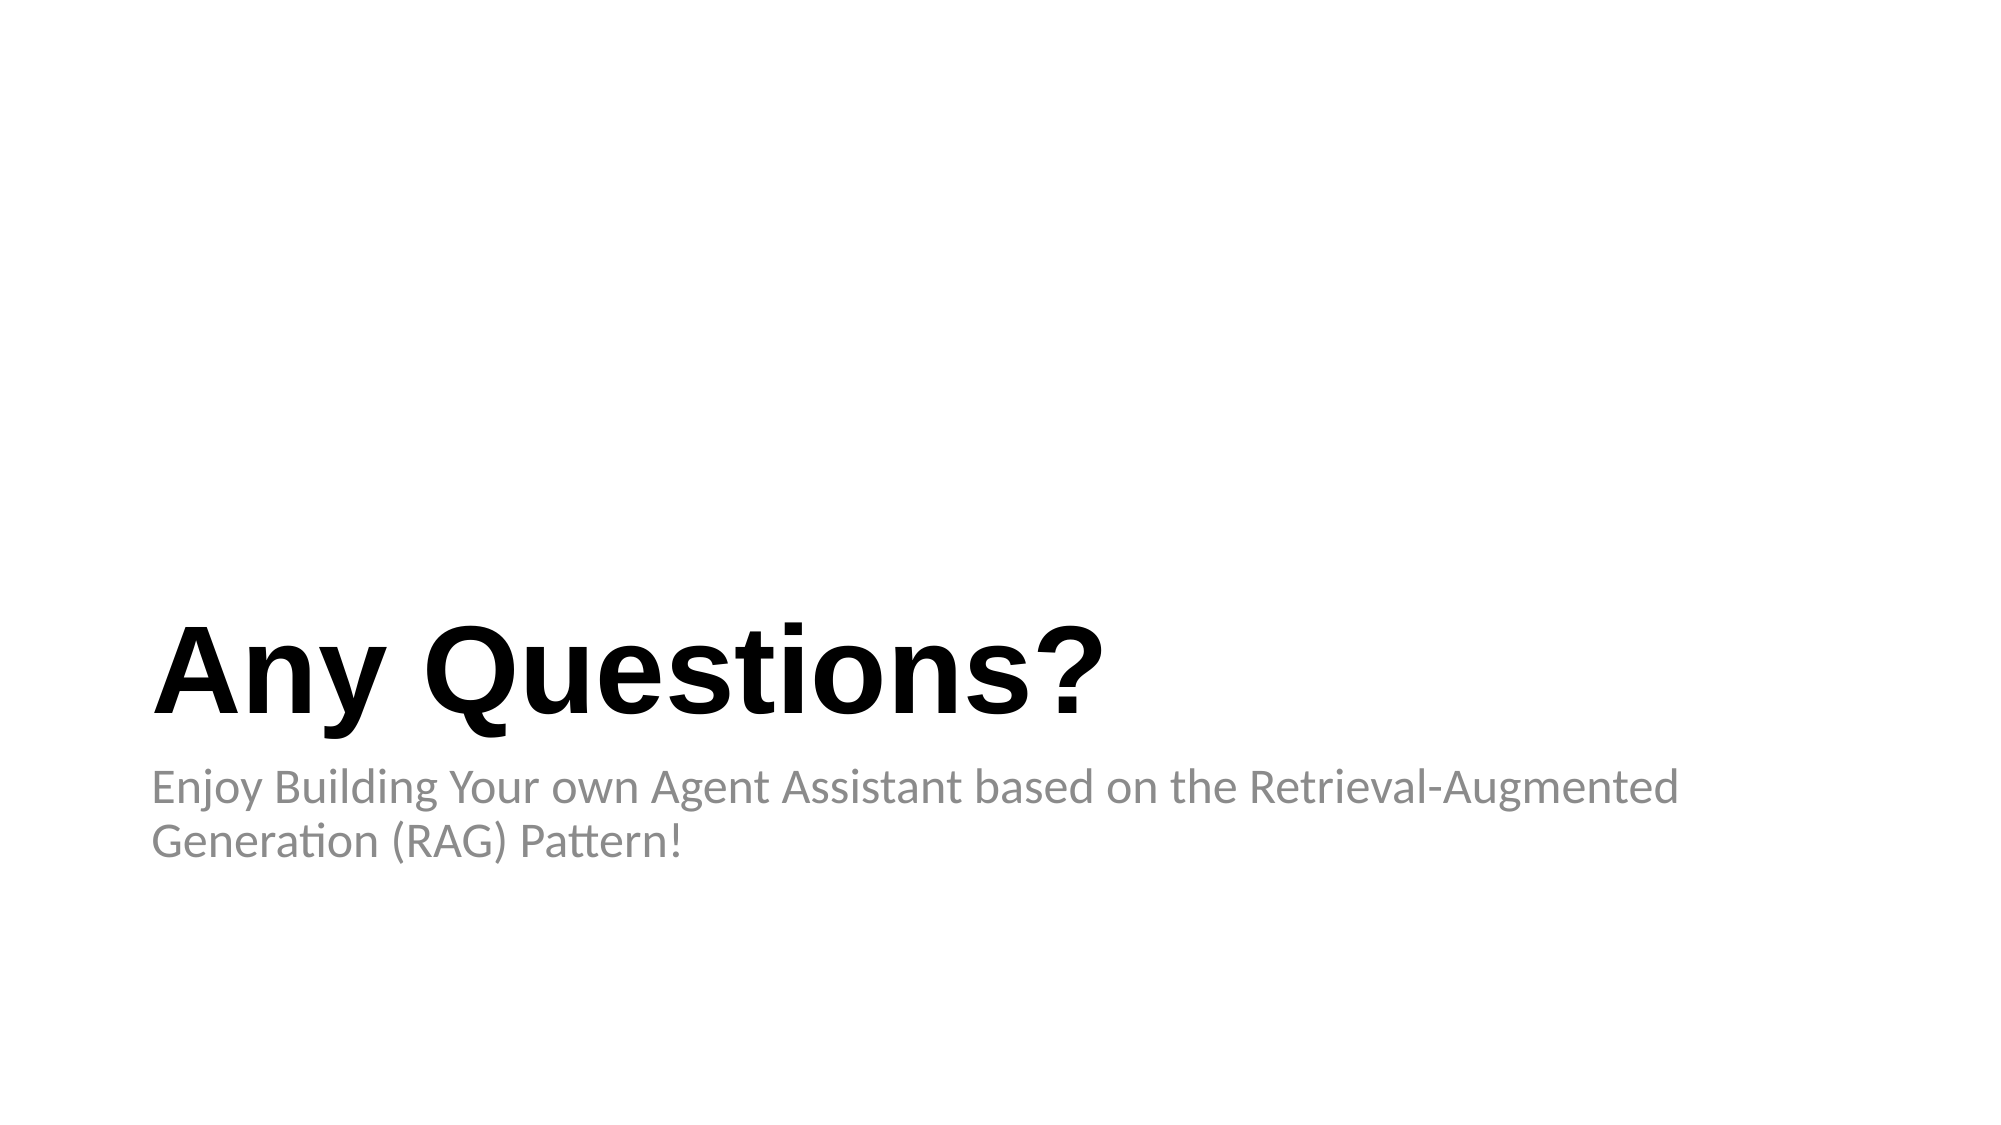

# Any Questions?
Enjoy Building Your own Agent Assistant based on the Retrieval-Augmented Generation (RAG) Pattern!